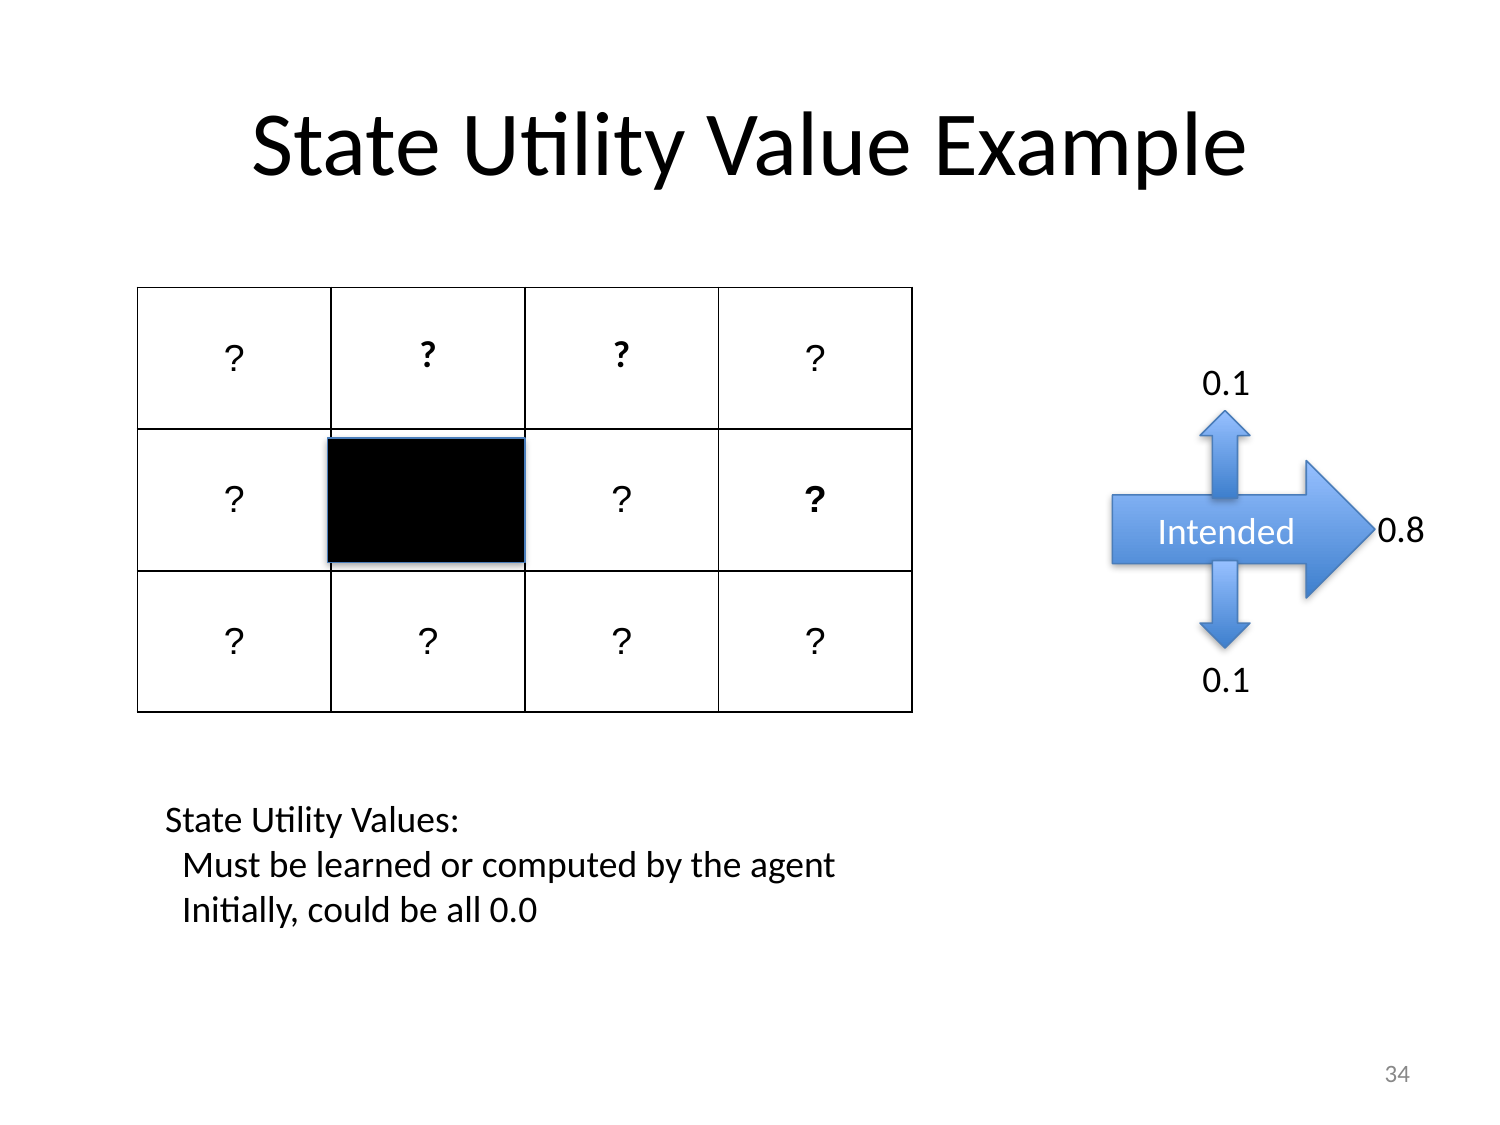

# State Utility Value Example
| ? | ? | ? | ? |
| --- | --- | --- | --- |
| ? | ? | ? | ? |
| ? | ? | ? | ? |
0.1

Intended
0.8

0.1

State Utility Values:
  Must be learned or computed by the agent
  Initially, could be all 0.0
34